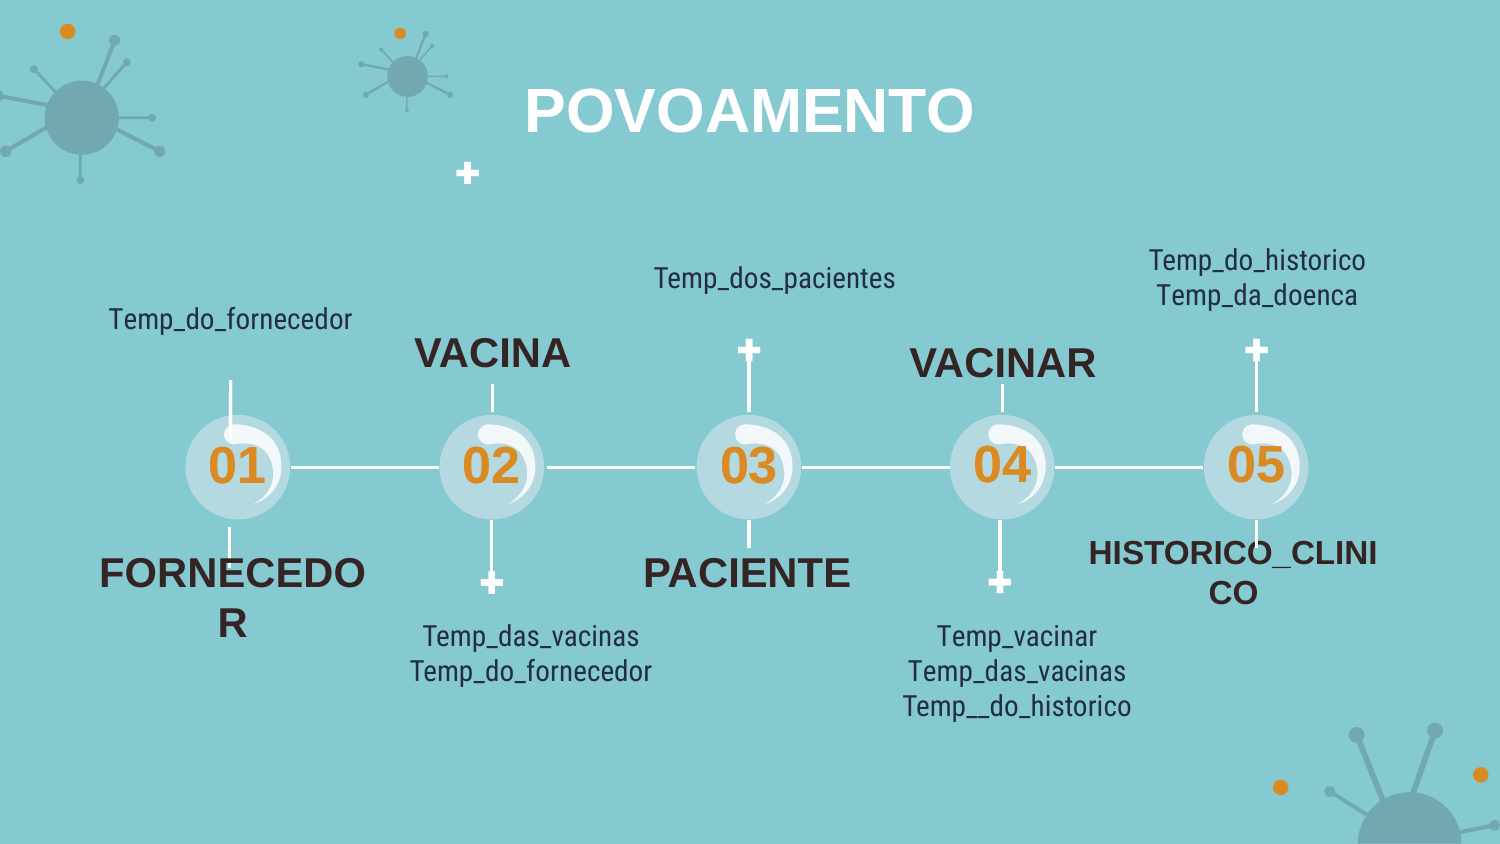

# POVOAMENTO

04
05
01
02
03

04
05
01
02
03

Temp_dos_pacientes
Temp_do_historico
Temp_da_doenca
Temp_do_fornecedor
VACINA
VACINAR
HISTORICO_CLINICO
PACIENTE
Temp_vacinar
Temp_das_vacinas
Temp__do_historico
FORNECEDOR
Temp_das_vacinas
Temp_do_fornecedor